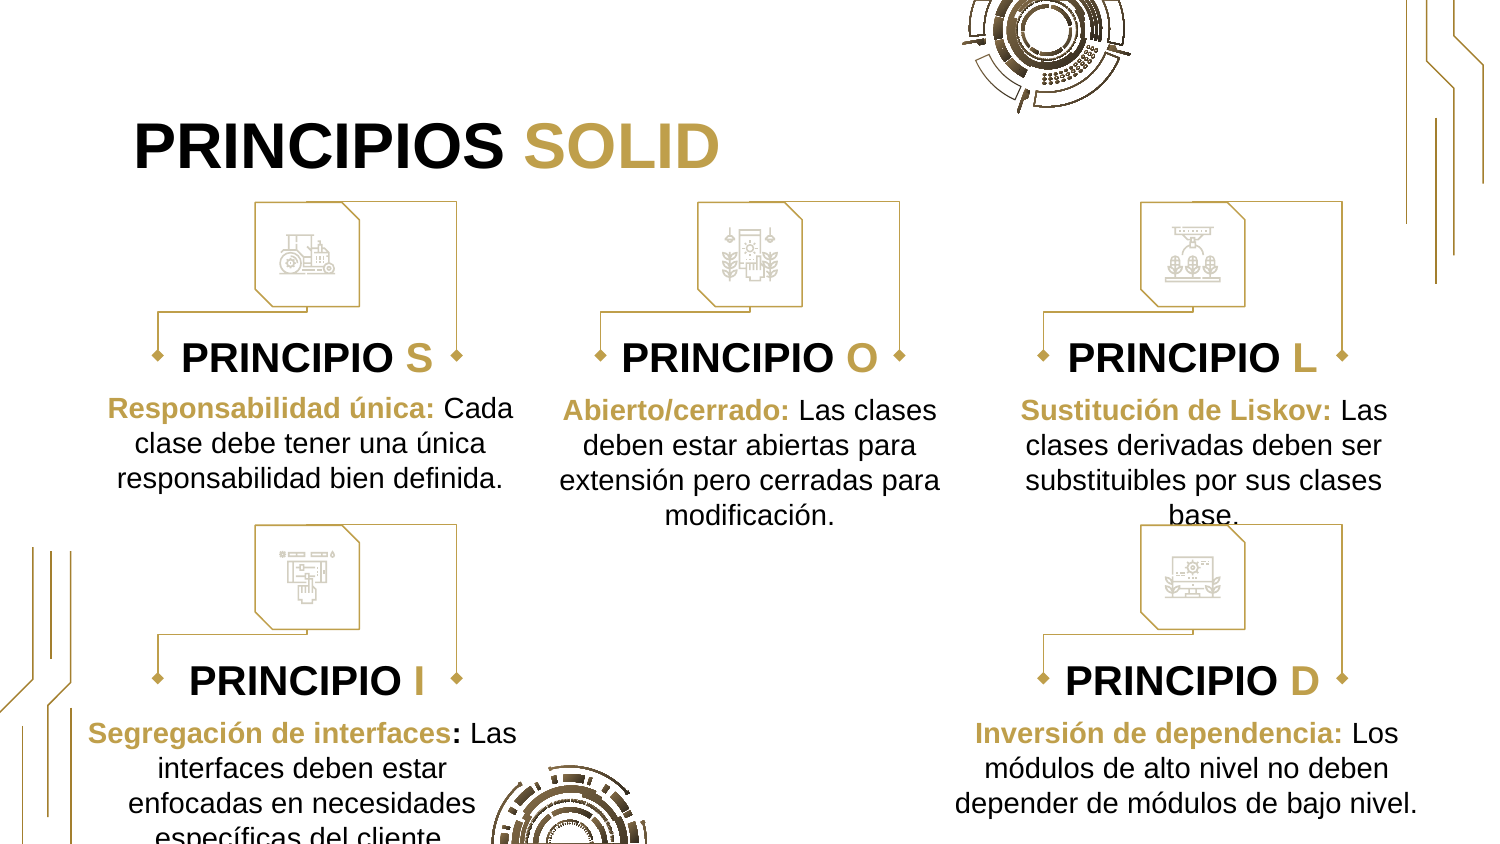

# PRINCIPIOS SOLID

PRINCIPIO S
PRINCIPIO O
PRINCIPIO L
Responsabilidad única: Cada clase debe tener una única responsabilidad bien definida.
Abierto/cerrado: Las clases deben estar abiertas para extensión pero cerradas para modificación.
Sustitución de Liskov: Las clases derivadas deben ser substituibles por sus clases base.

PRINCIPIO I
PRINCIPIO D
Segregación de interfaces: Las interfaces deben estar enfocadas en necesidades específicas del cliente.
Inversión de dependencia: Los módulos de alto nivel no deben depender de módulos de bajo nivel.